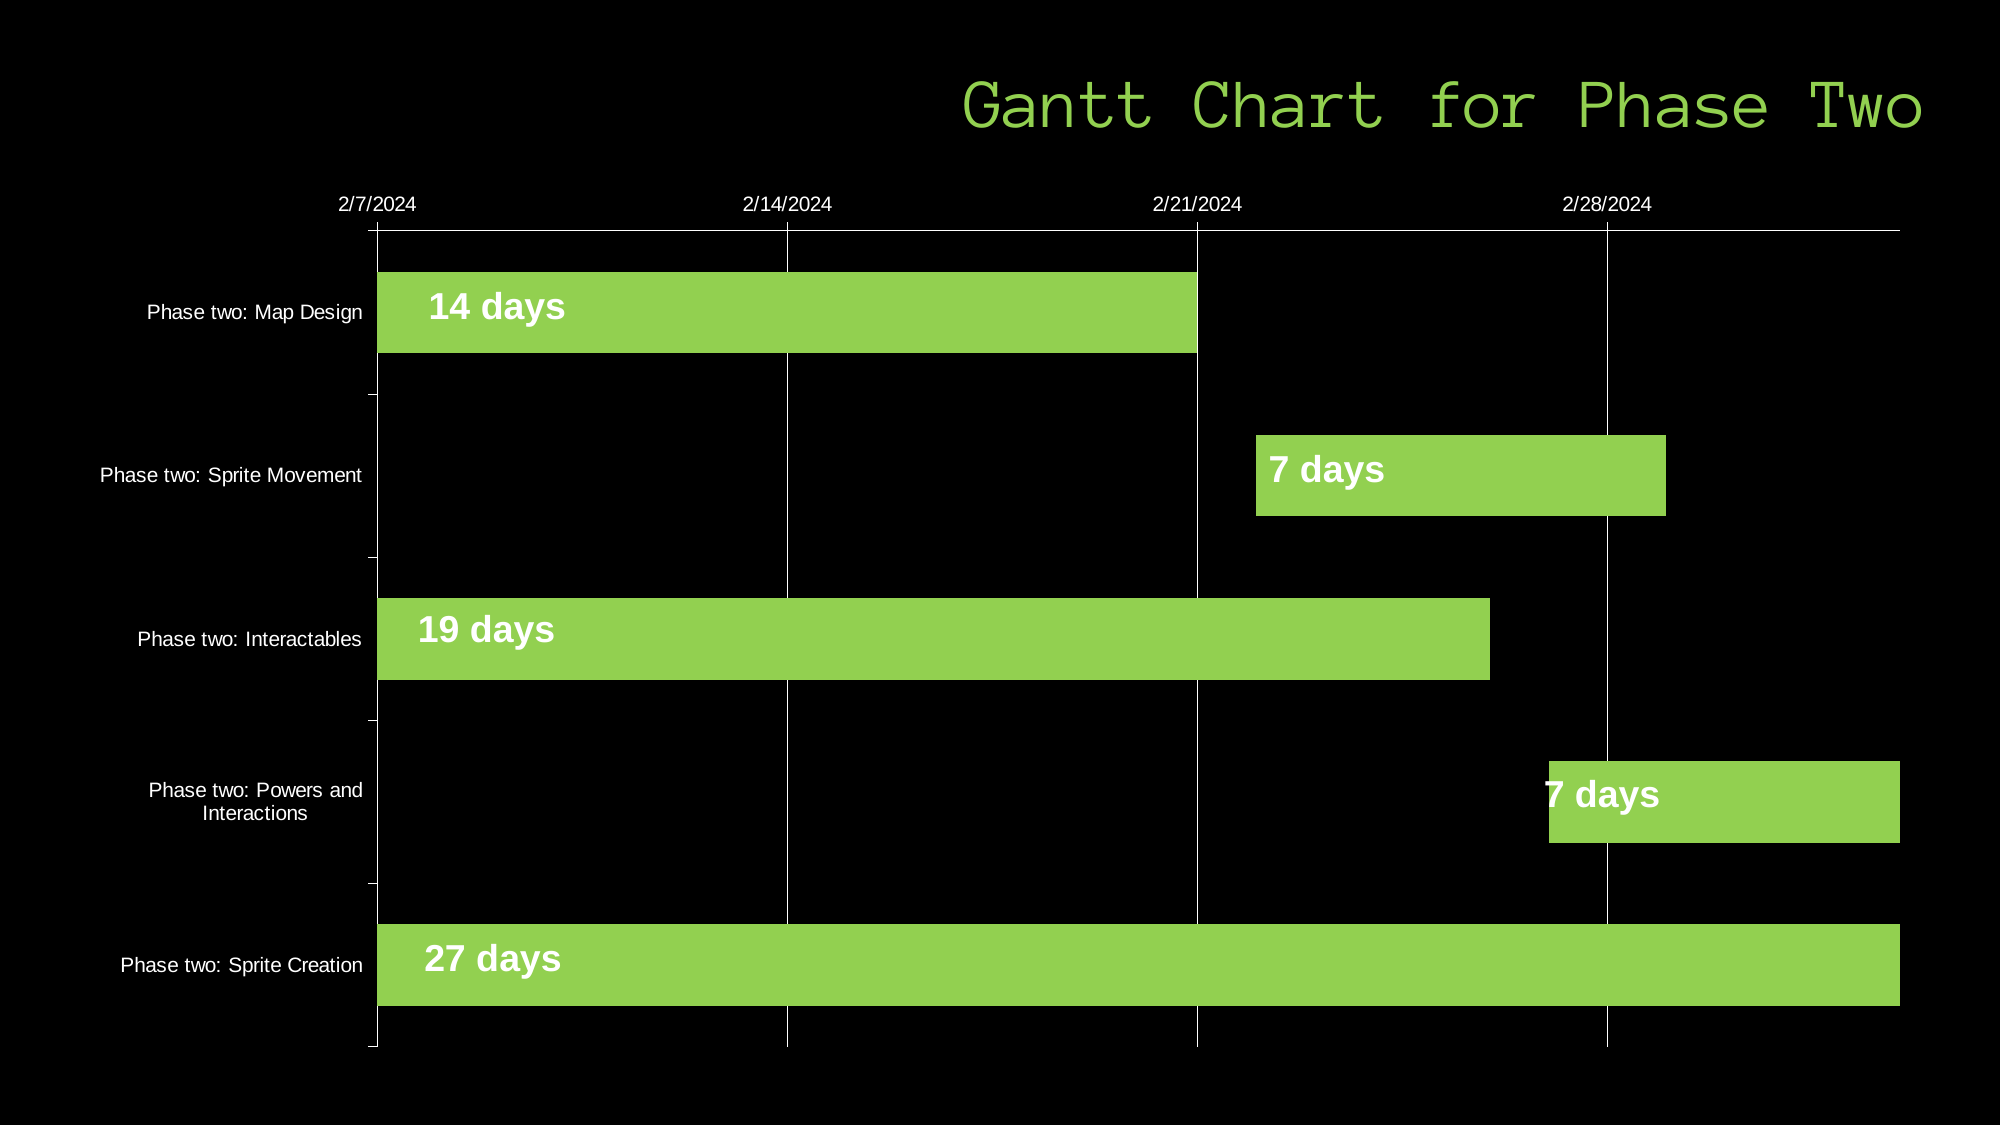

# Gantt Chart for Phase Two

### Chart

| Category | Start | Duration (days) |
|---|---|---|
| Phase two: Map Design | 45329.0 | 14.0 |
| Phase two: Sprite Movement | 45344.0 | 7.0 |
| Phase two: Interactables | 45329.0 | 19.0 |
| Phase two: Powers and Interactions | 45349.0 | 7.0 |
| Phase two: Sprite Creation | 45329.0 | 27.0 |
14 days
7 days
19 days
7 days
27 days